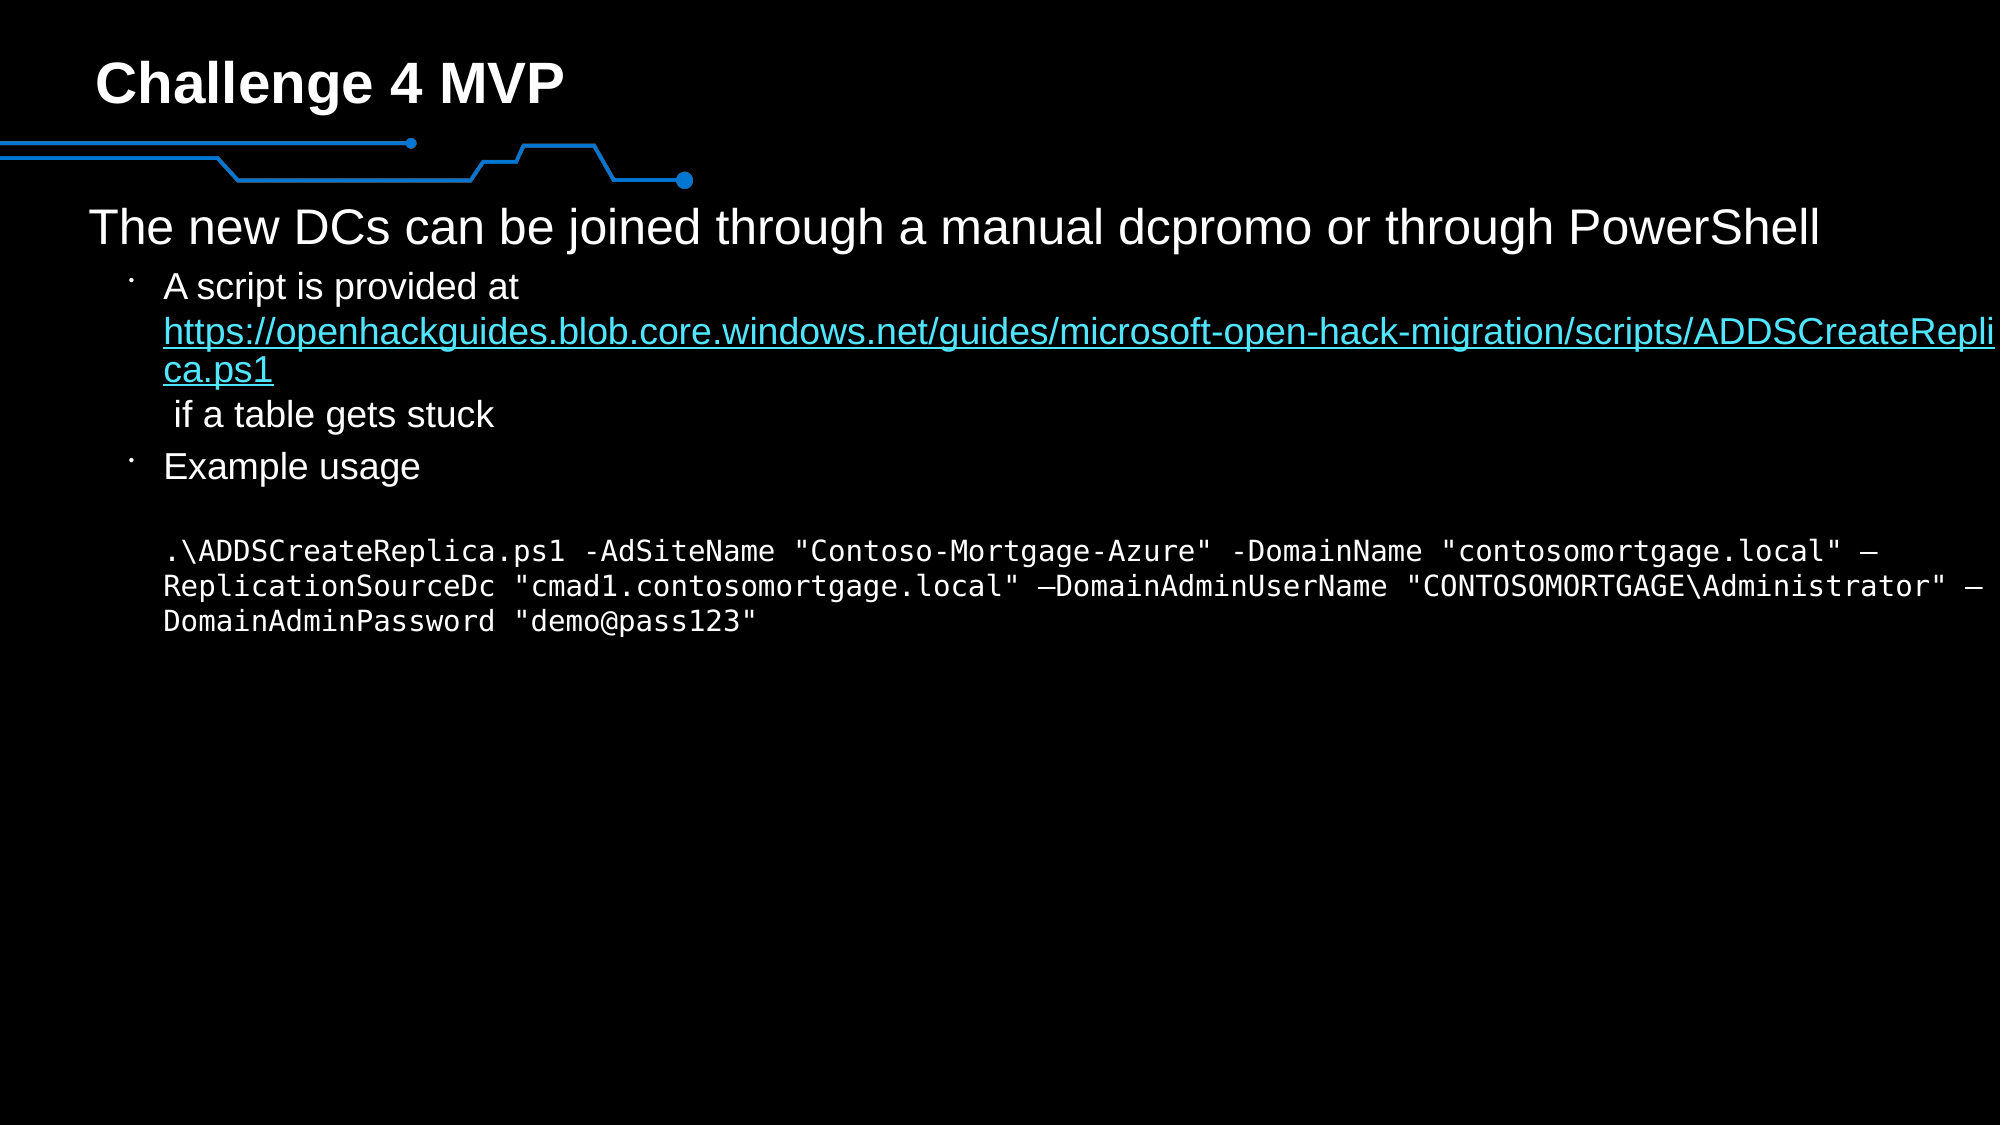

# Challenge 4 MVP
The new DCs can be joined through a manual dcpromo or through PowerShell
A script is provided at https://openhackguides.blob.core.windows.net/guides/microsoft-open-hack-migration/scripts/ADDSCreateReplica.ps1 if a table gets stuck
Example usage
.\ADDSCreateReplica.ps1 -AdSiteName "Contoso-Mortgage-Azure" -DomainName "contosomortgage.local" –ReplicationSourceDc "cmad1.contosomortgage.local" –DomainAdminUserName "CONTOSOMORTGAGE\Administrator" –DomainAdminPassword "demo@pass123"